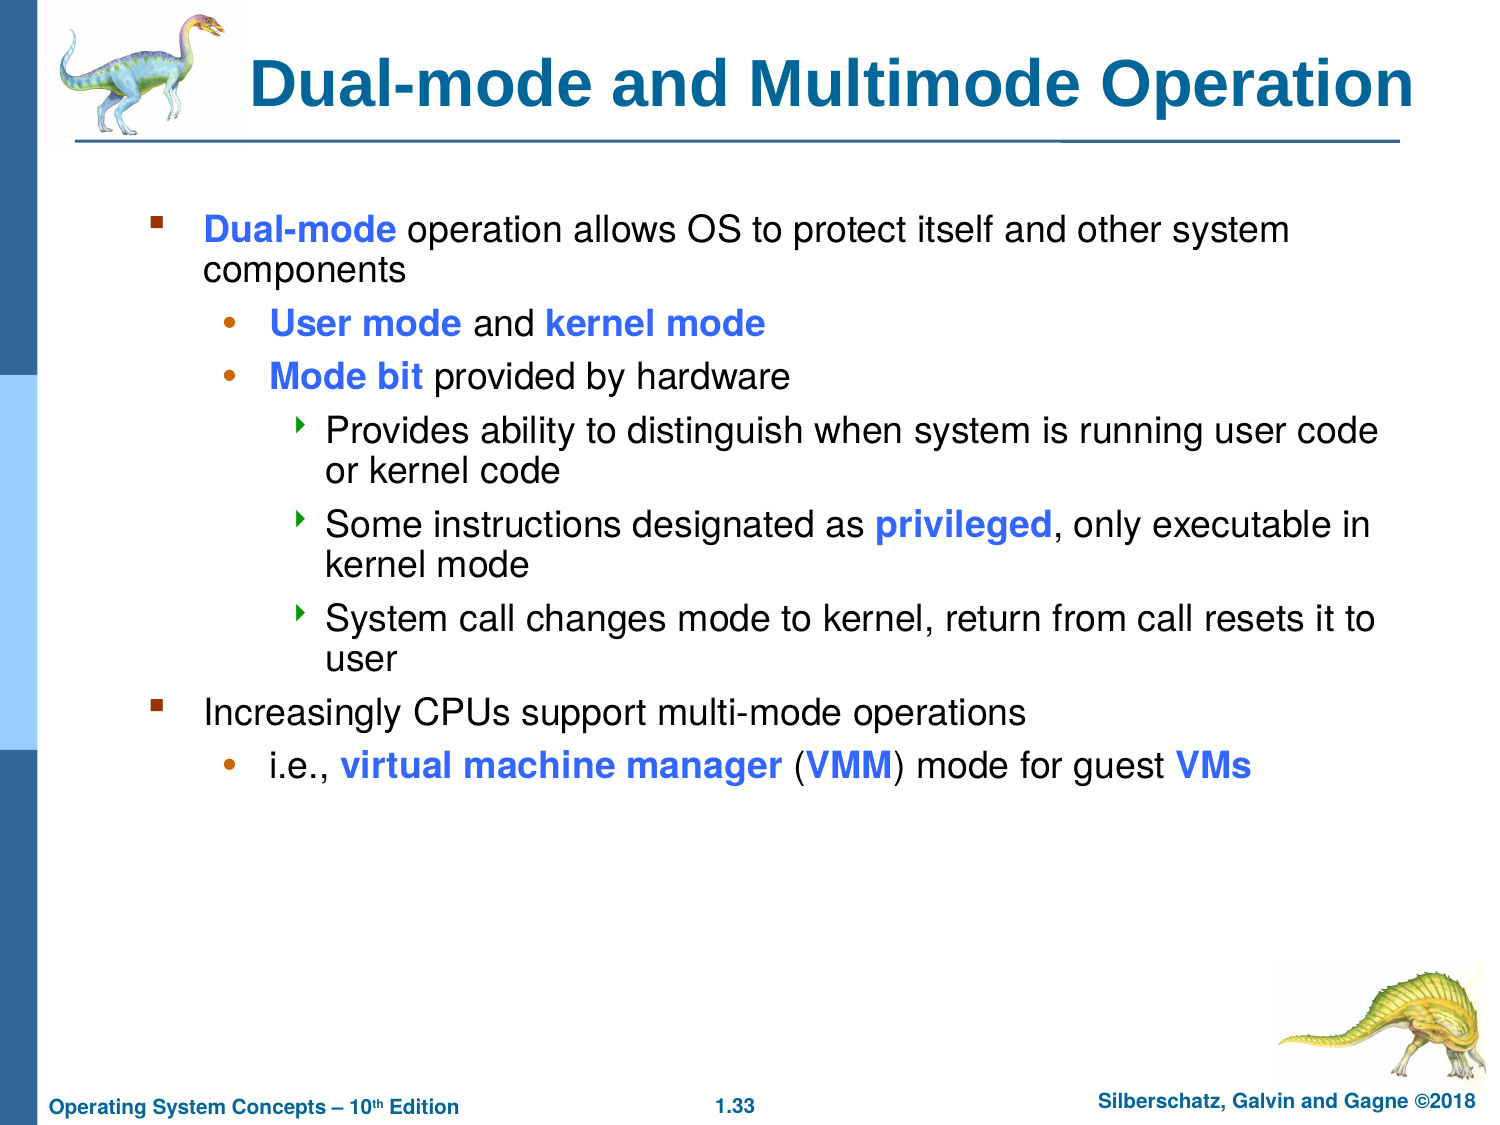

Dual-mode and Multimode Operation
Dual-mode operation allows OS to protect itself and other system components
User mode and kernel mode
Mode bit provided by hardware
Provides ability to distinguish when system is running user code or kernel code
Some instructions designated as privileged, only executable in kernel mode
System call changes mode to kernel, return from call resets it to user
Increasingly CPUs support multi-mode operations
i.e., virtual machine manager (VMM) mode for guest VMs